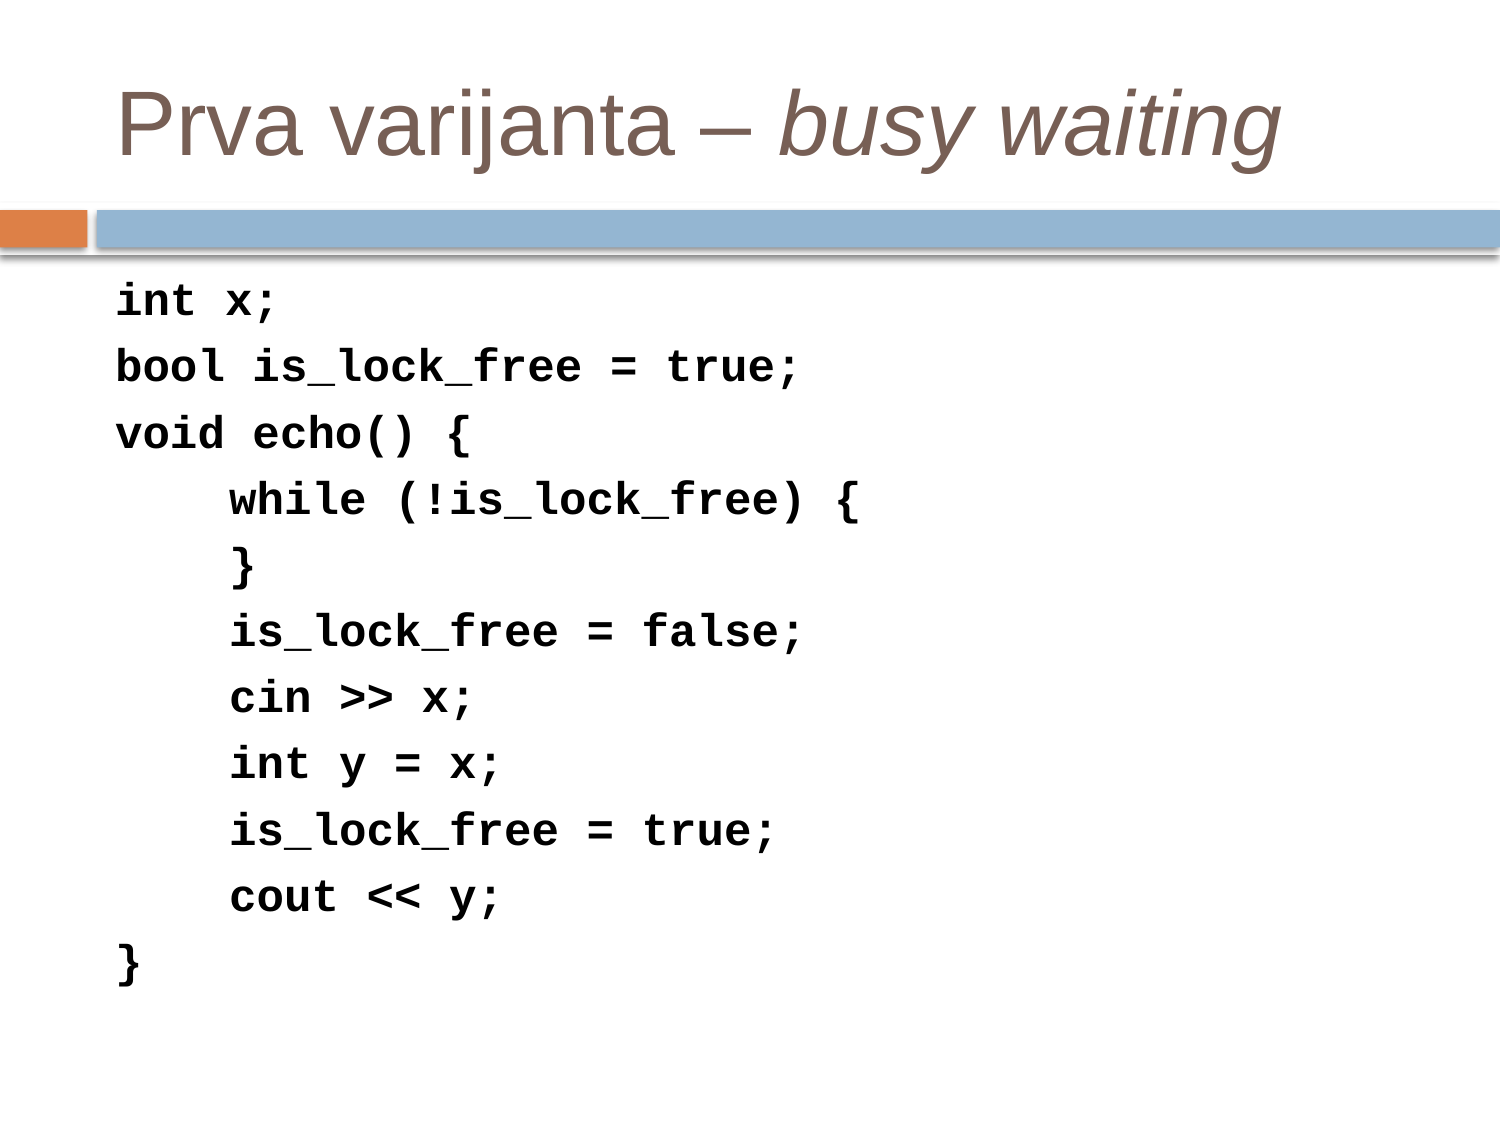

# Prva varijanta – busy waiting
int x;
bool is_lock_free = true;
void echo() {
	while (!is_lock_free) {
	}
	is_lock_free = false;
	cin >> x;
	int y = x;
	is_lock_free = true;
	cout << y;
}